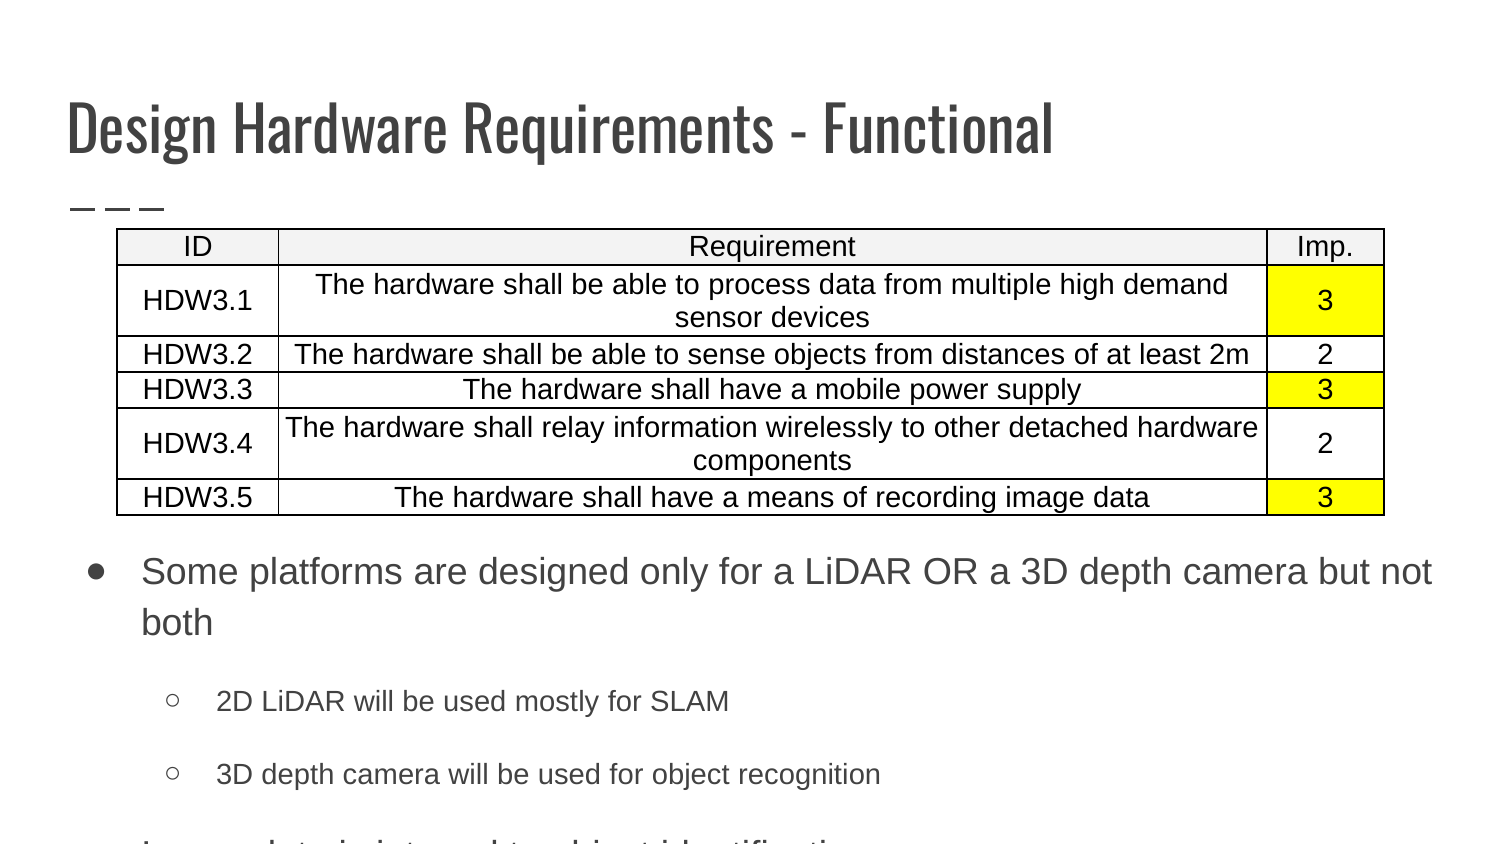

# Design Hardware Requirements - Functional
| ID | Requirement | Imp. |
| --- | --- | --- |
| HDW3.1 | The hardware shall be able to process data from multiple high demand sensor devices | 3 |
| HDW3.2 | The hardware shall be able to sense objects from distances of at least 2m | 2 |
| HDW3.3 | The hardware shall have a mobile power supply | 3 |
| HDW3.4 | The hardware shall relay information wirelessly to other detached hardware components | 2 |
| HDW3.5 | The hardware shall have a means of recording image data | 3 |
Some platforms are designed only for a LiDAR OR a 3D depth camera but not both
2D LiDAR will be used mostly for SLAM
3D depth camera will be used for object recognition
Image data is integral to object identification
Machine learning relies on image features